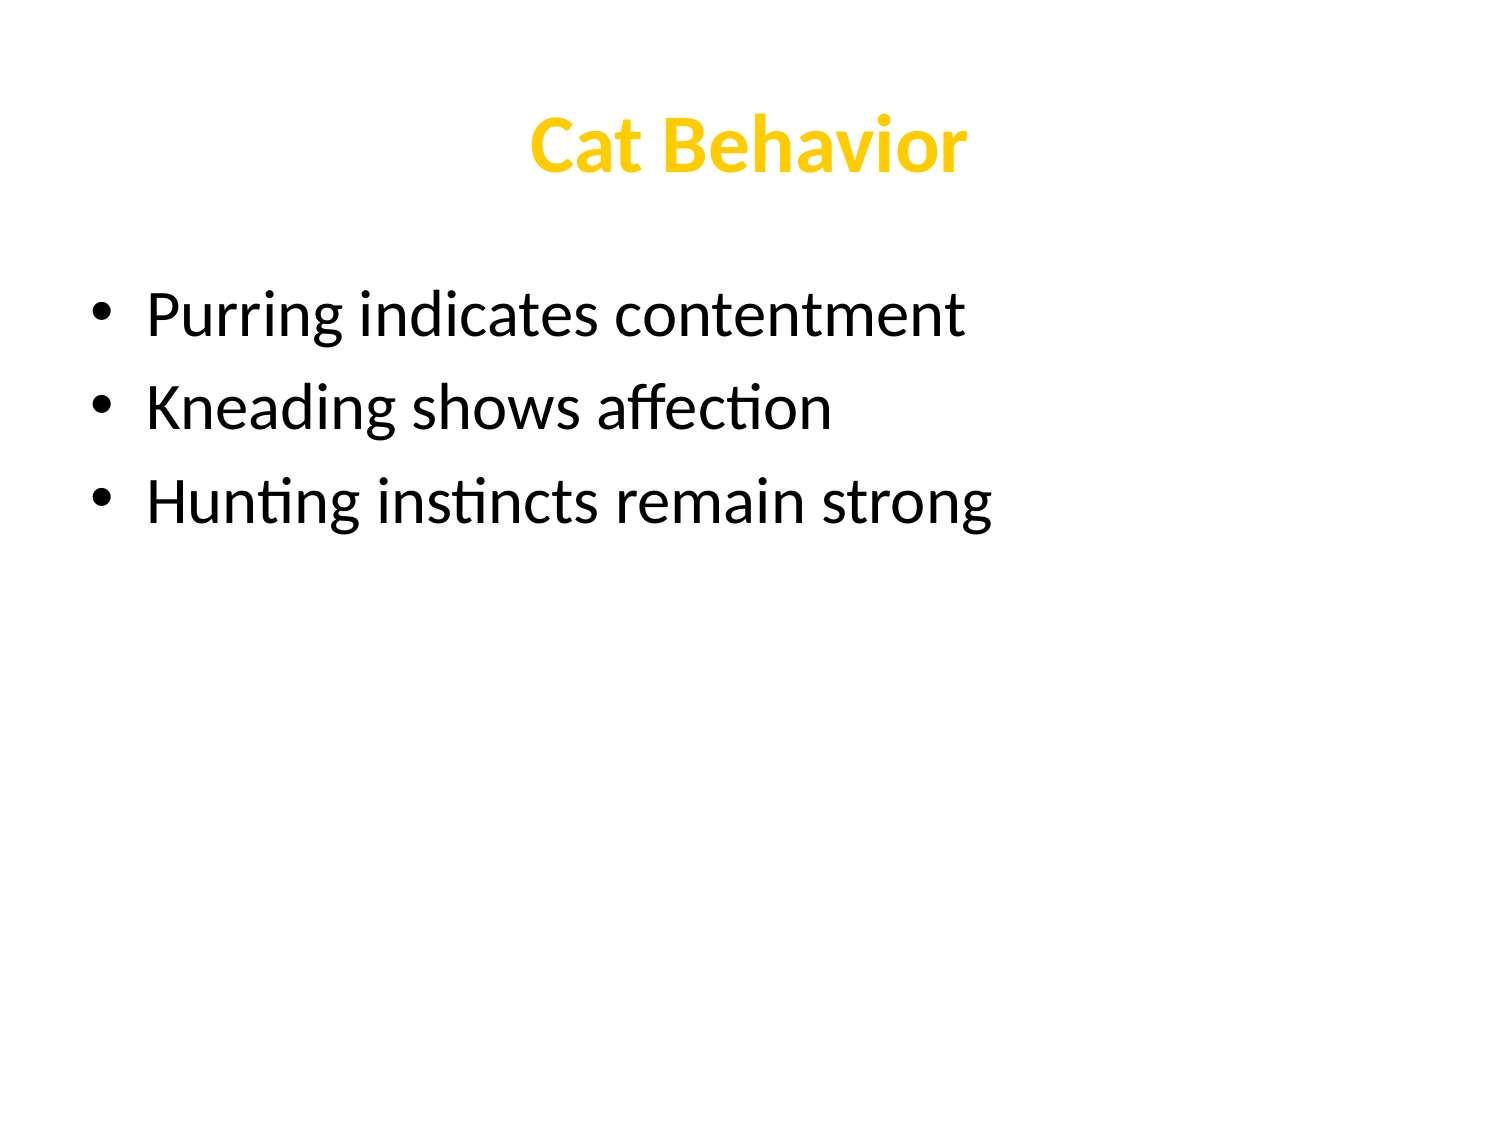

# Cat Behavior
Purring indicates contentment
Kneading shows affection
Hunting instincts remain strong